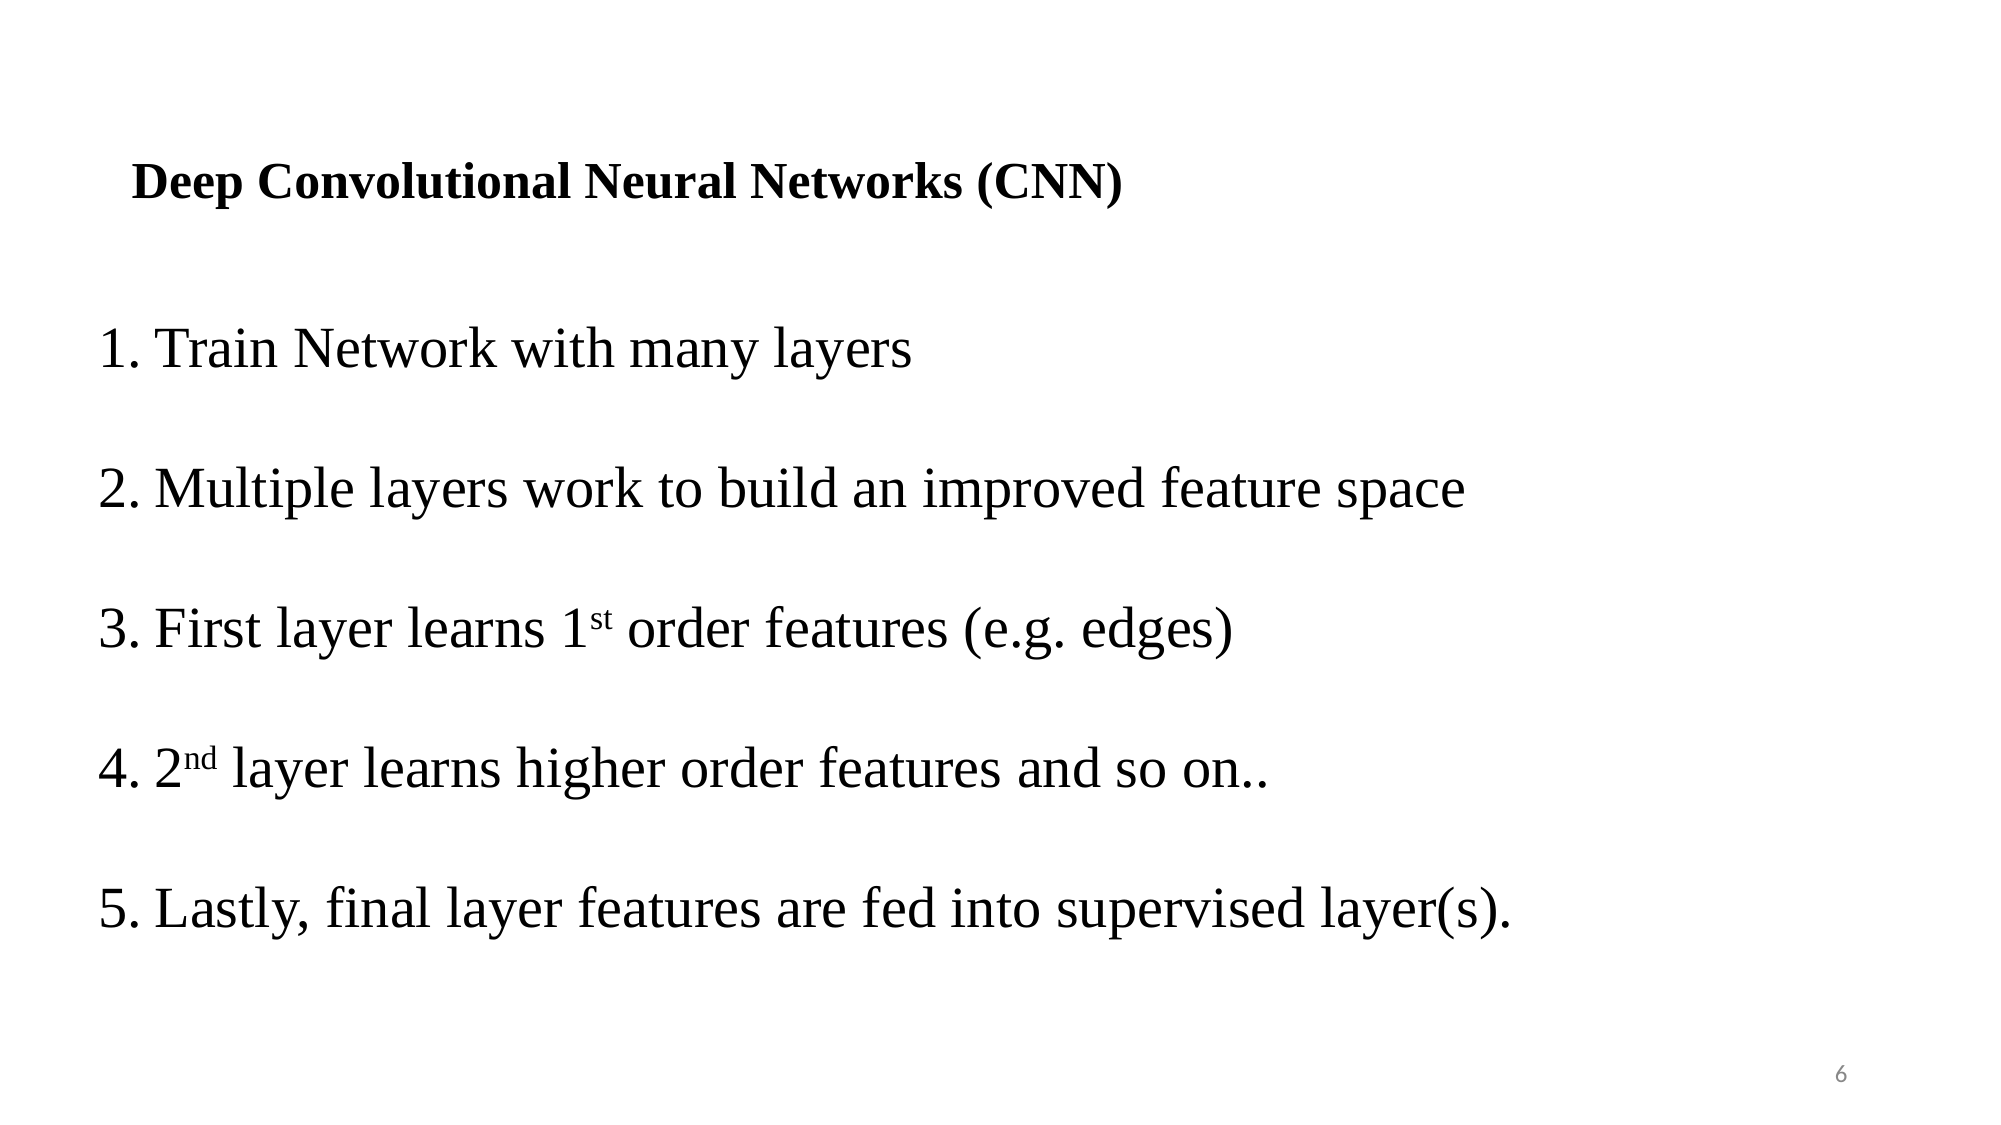

# Deep Convolutional Neural Networks (CNN)
Train Network with many layers
Multiple layers work to build an improved feature space
First layer learns 1st order features (e.g. edges)
2nd layer learns higher order features and so on..
Lastly, final layer features are fed into supervised layer(s).
6